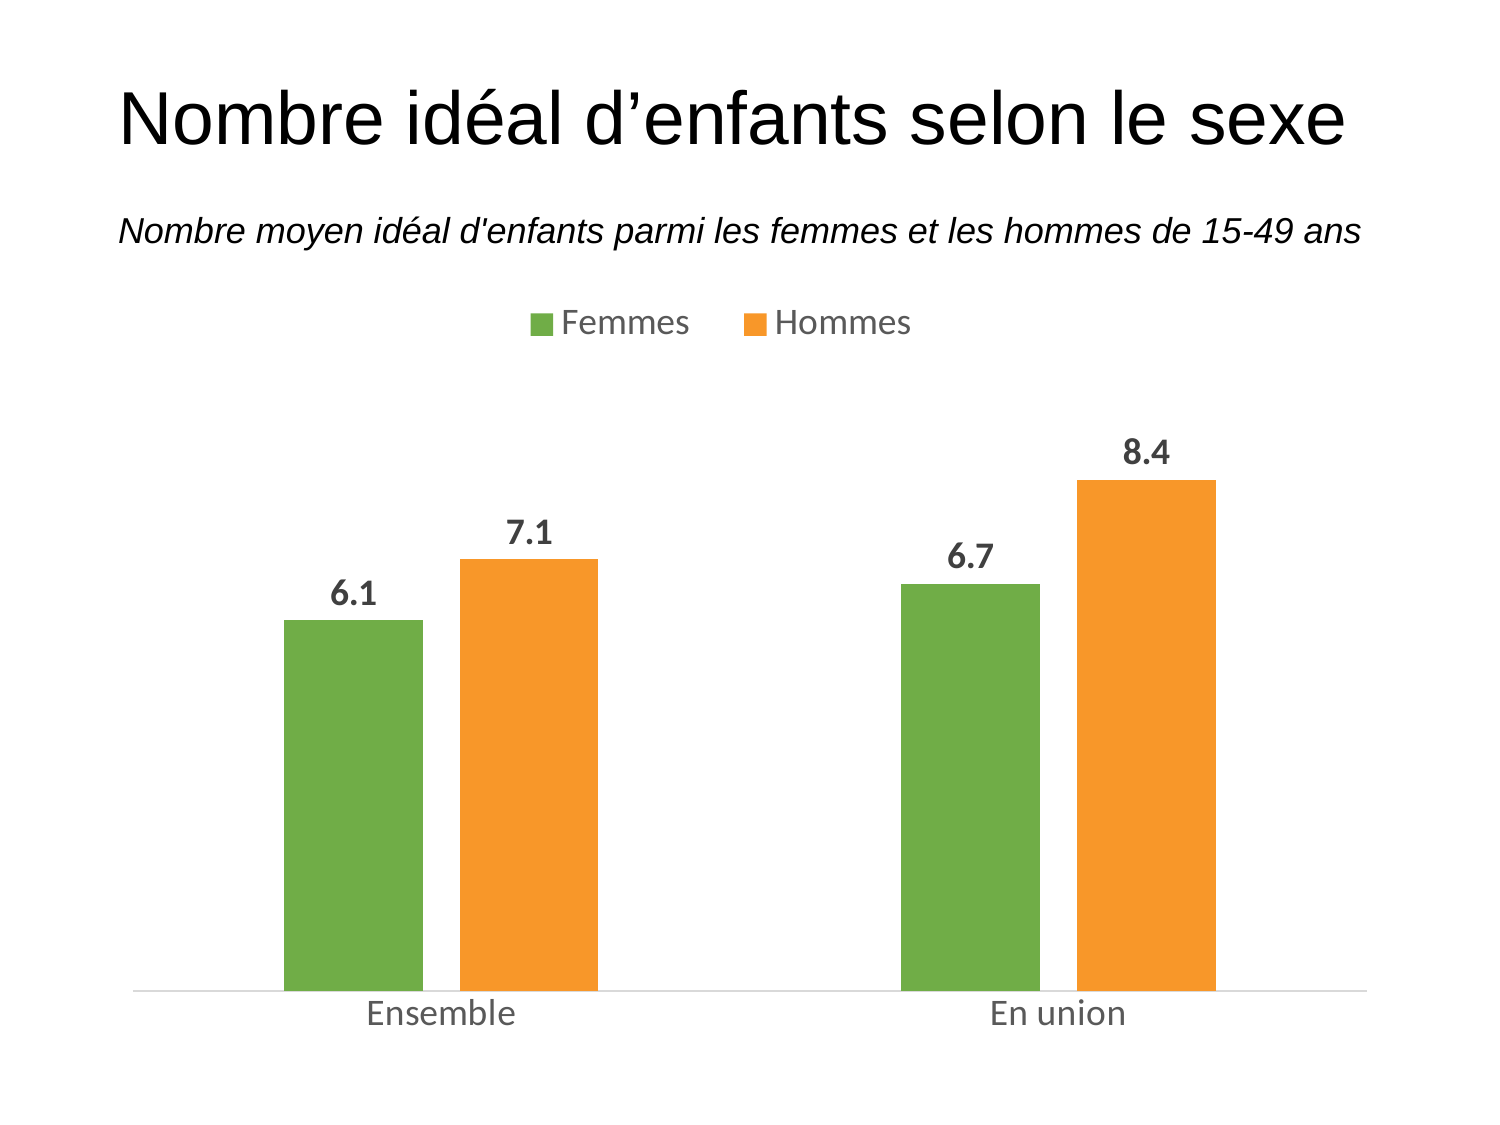

# Nombre idéal d’enfants selon le sexe
Nombre moyen idéal d'enfants parmi les femmes et les hommes de 15-49 ans

### Chart

| Category | Femmes | Hommes |
|---|---|---|
| Ensemble | 6.1 | 7.1 |
| En union | 6.7 | 8.4 |